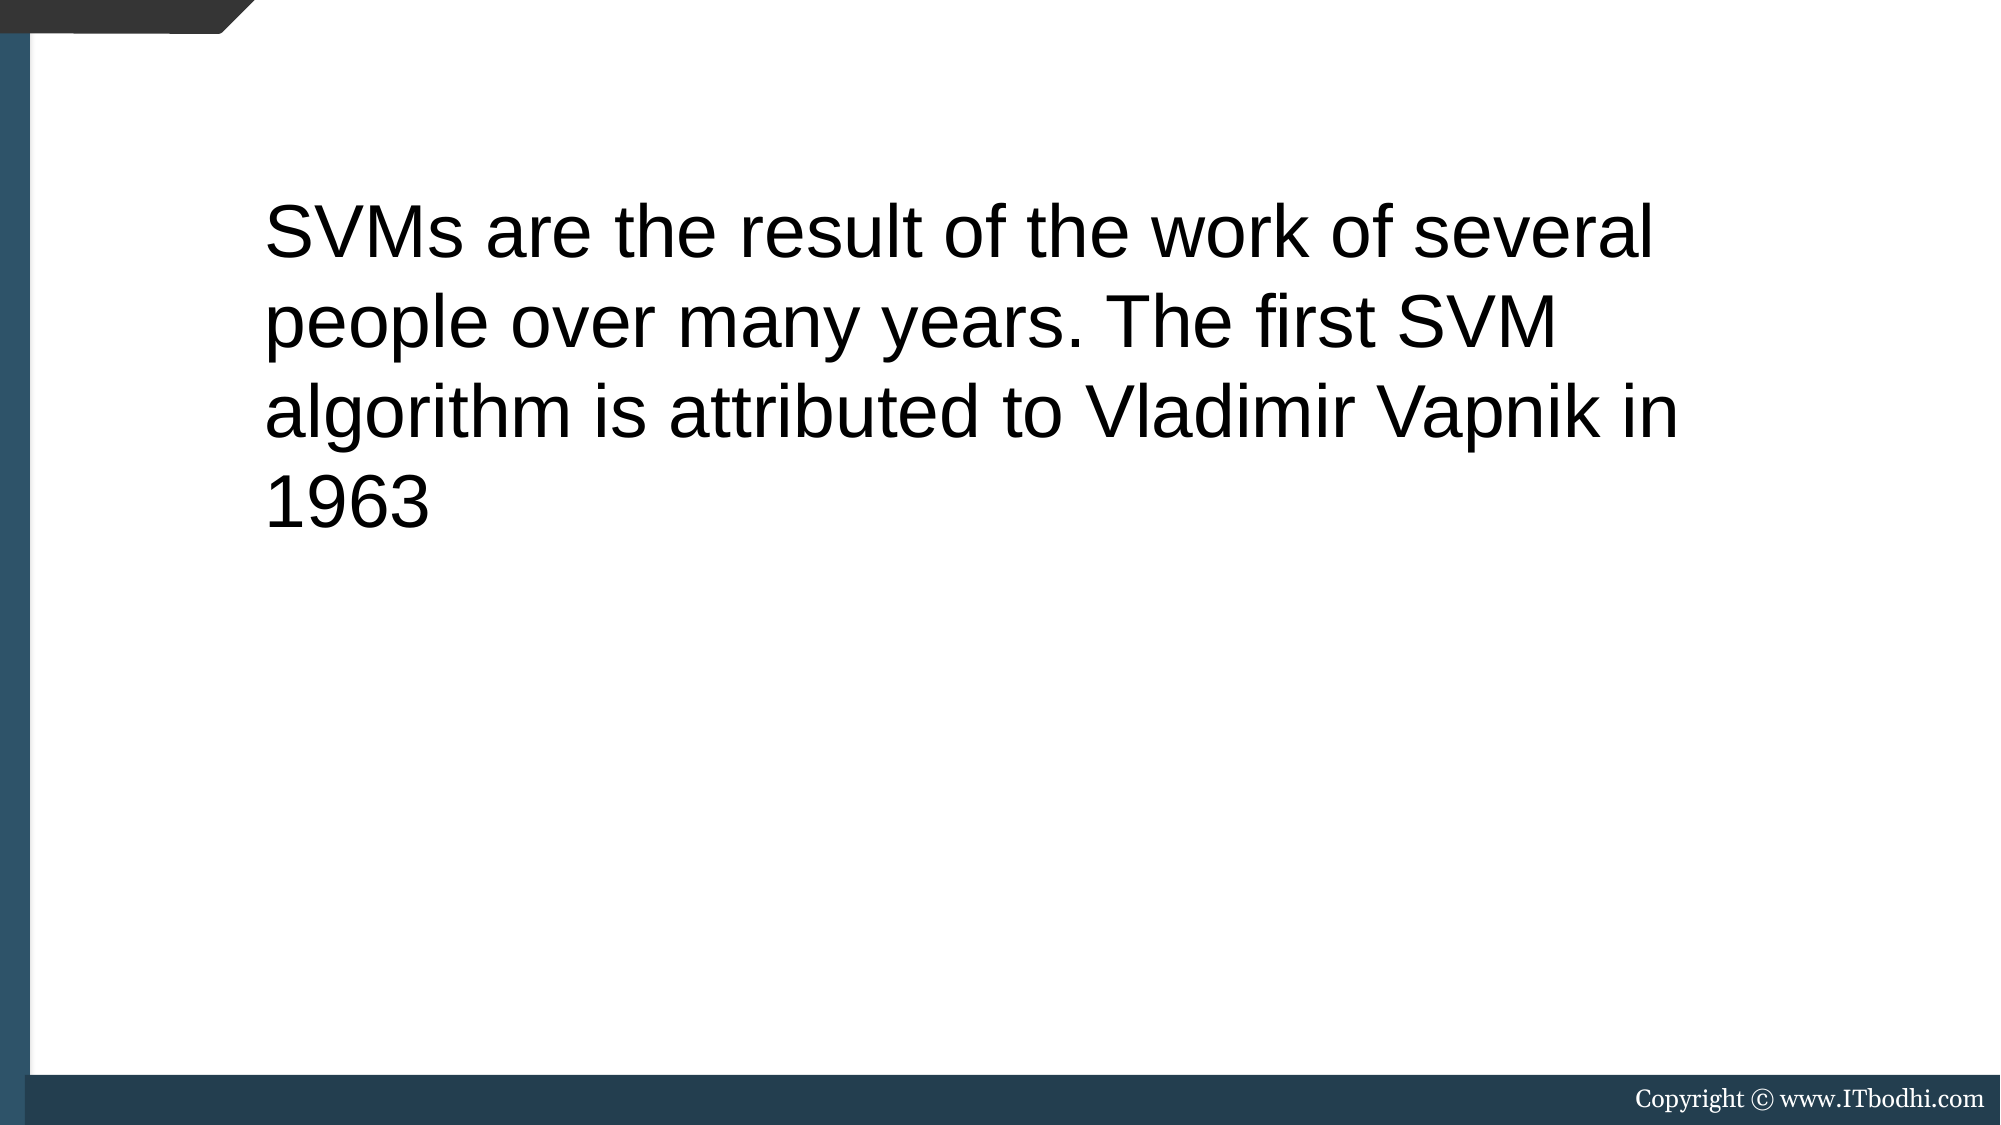

SVMs are the result of the work of several people over many years. The first SVM algorithm is attributed to Vladimir Vapnik in 1963
Copyright © www.ITbodhi.com